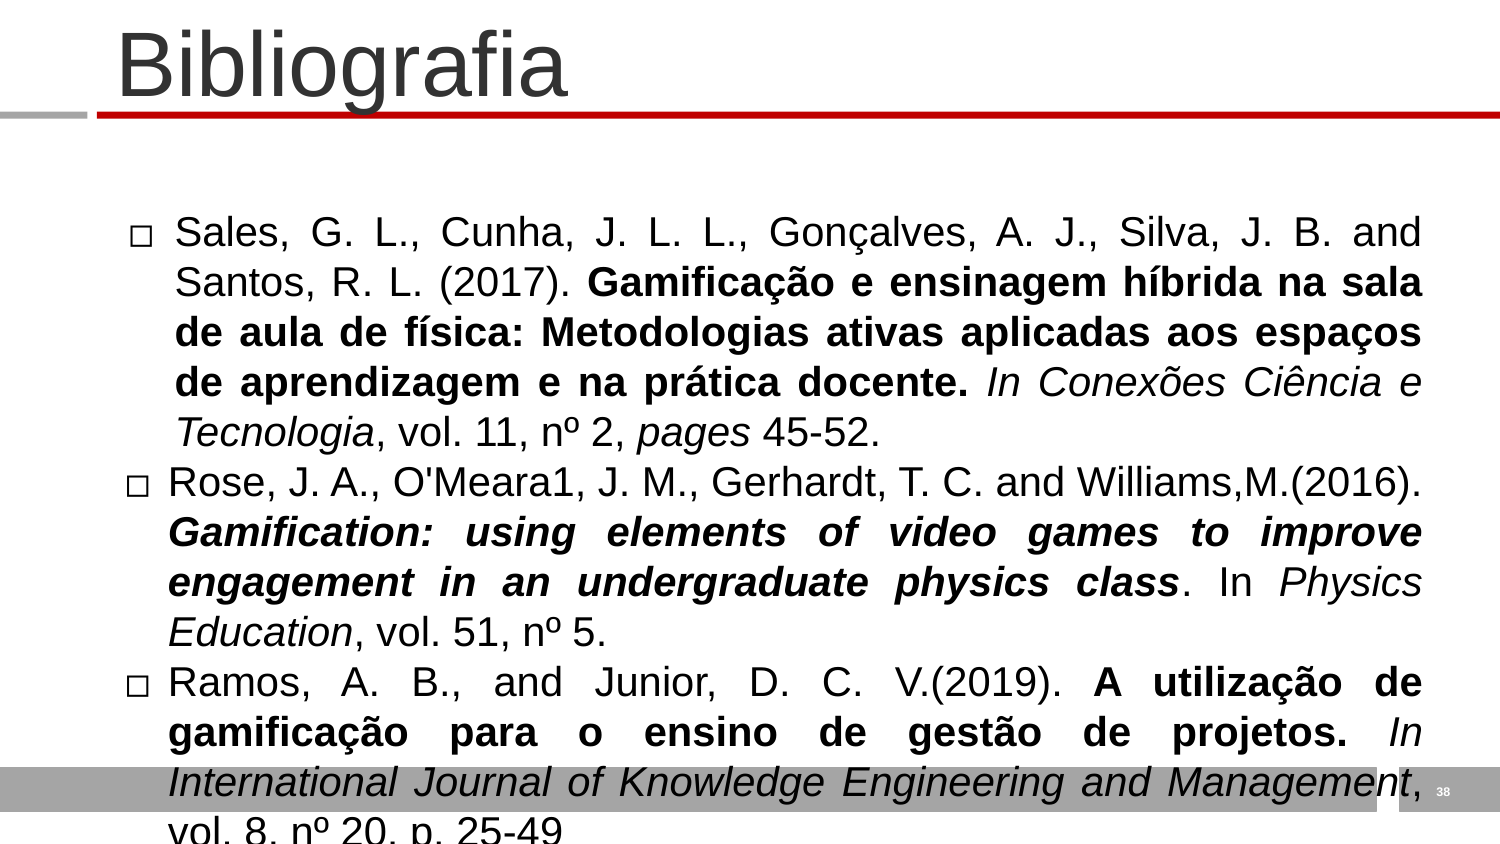

# Bibliografia
Sales, G. L., Cunha, J. L. L., Gonçalves, A. J., Silva, J. B. and Santos, R. L. (2017). Gamificação e ensinagem híbrida na sala de aula de física: Metodologias ativas aplicadas aos espaços de aprendizagem e na prática docente. In Conexões Ciência e Tecnologia, vol. 11, nº 2, pages 45-52.
Rose, J. A., O'Meara1, J. M., Gerhardt, T. C. and Williams,M.(2016). Gamification: using elements of video games to improve engagement in an undergraduate physics class. In Physics Education, vol. 51, nº 5.
Ramos, A. B., and Junior, D. C. V.(2019). A utilização de gamificação para o ensino de gestão de projetos. In International Journal of Knowledge Engineering and Management, vol. 8, nº 20, p. 25-49
38